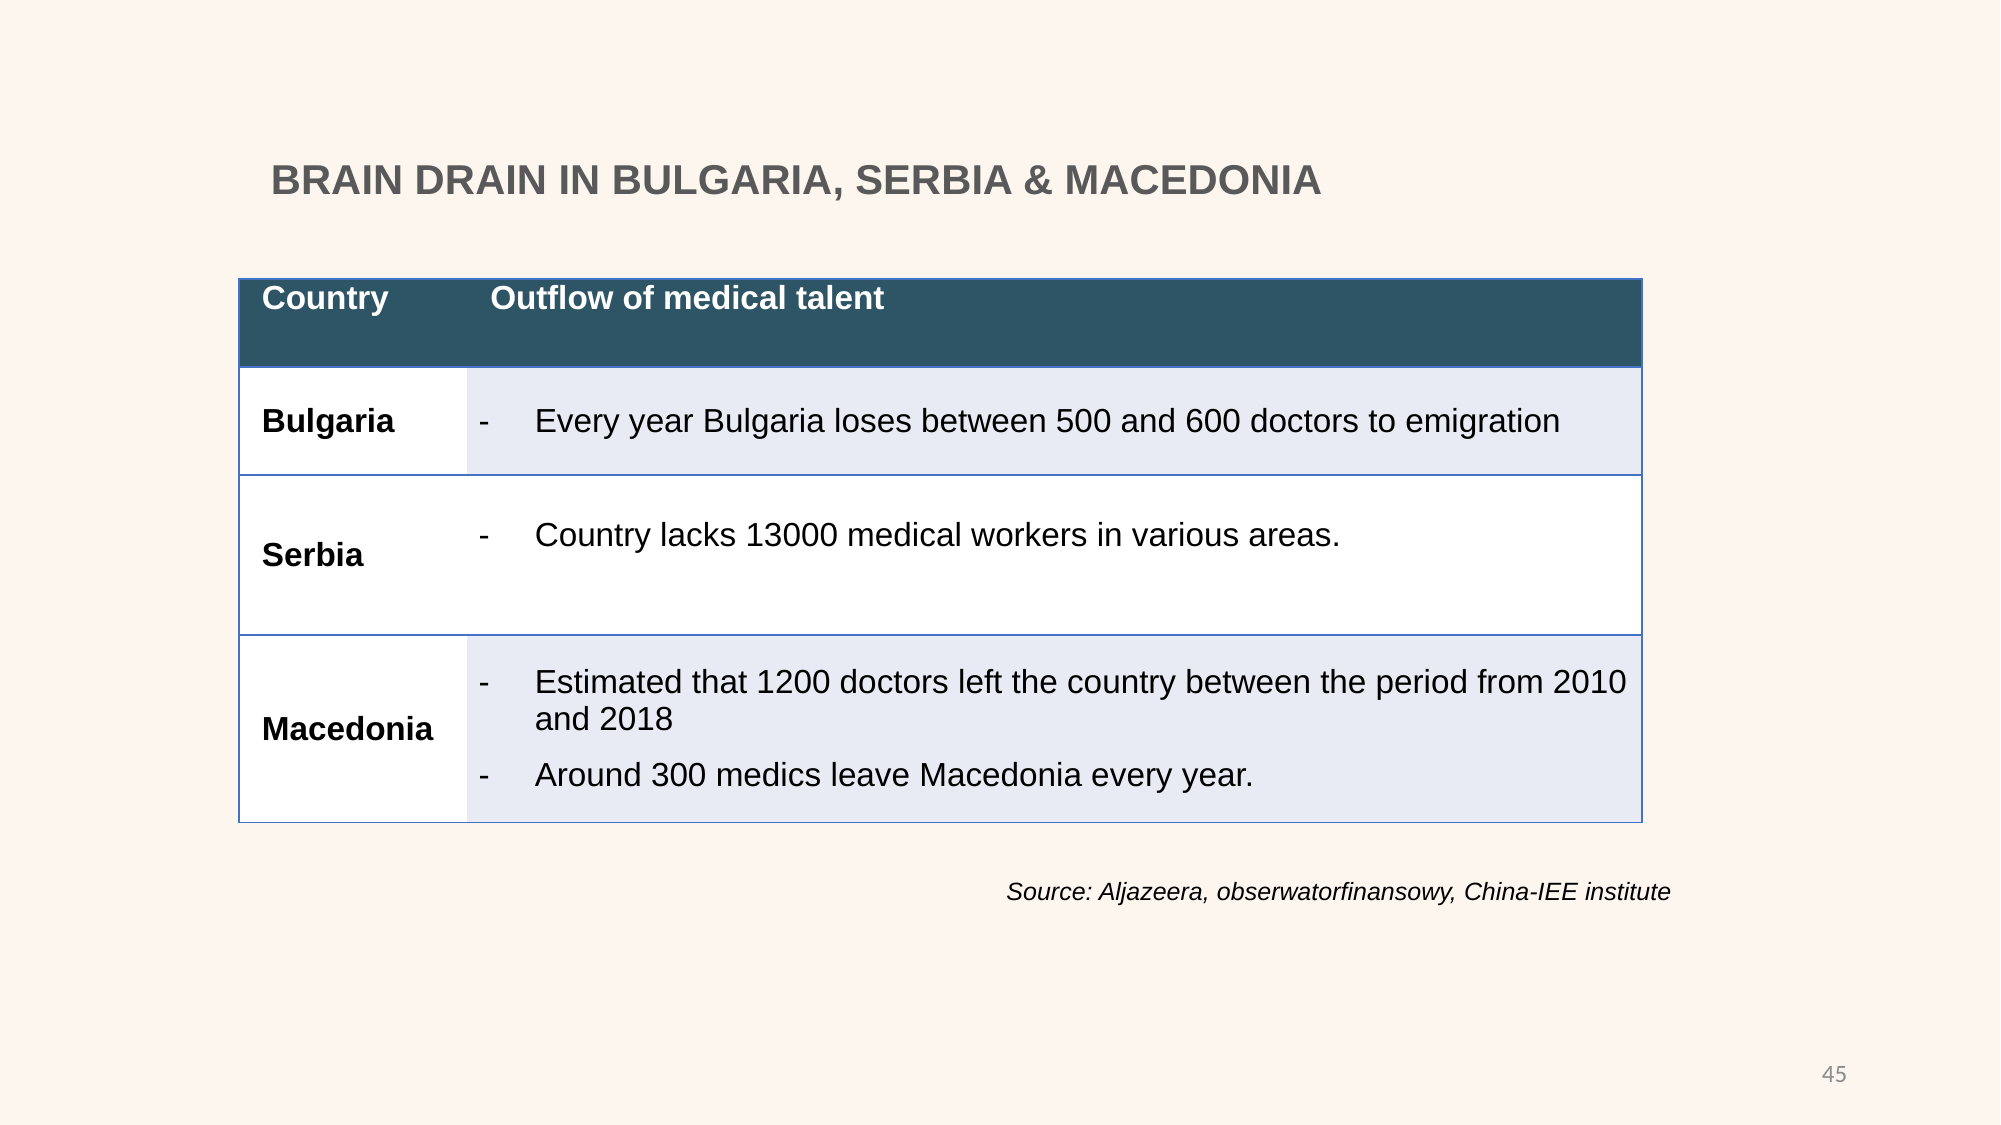

BRAIN DRAIN IN BULGARIA, SERBIA & MACEDONIA
| Country | Outflow of medical talent |
| --- | --- |
| Bulgaria | Every year Bulgaria loses between 500 and 600 doctors to emigration |
| Serbia | Country lacks 13000 medical workers in various areas. |
| Macedonia | Estimated that 1200 doctors left the country between the period from 2010 and 2018 Around 300 medics leave Macedonia every year. |
Source: Aljazeera, obserwatorfinansowy, China-IEE institute
45